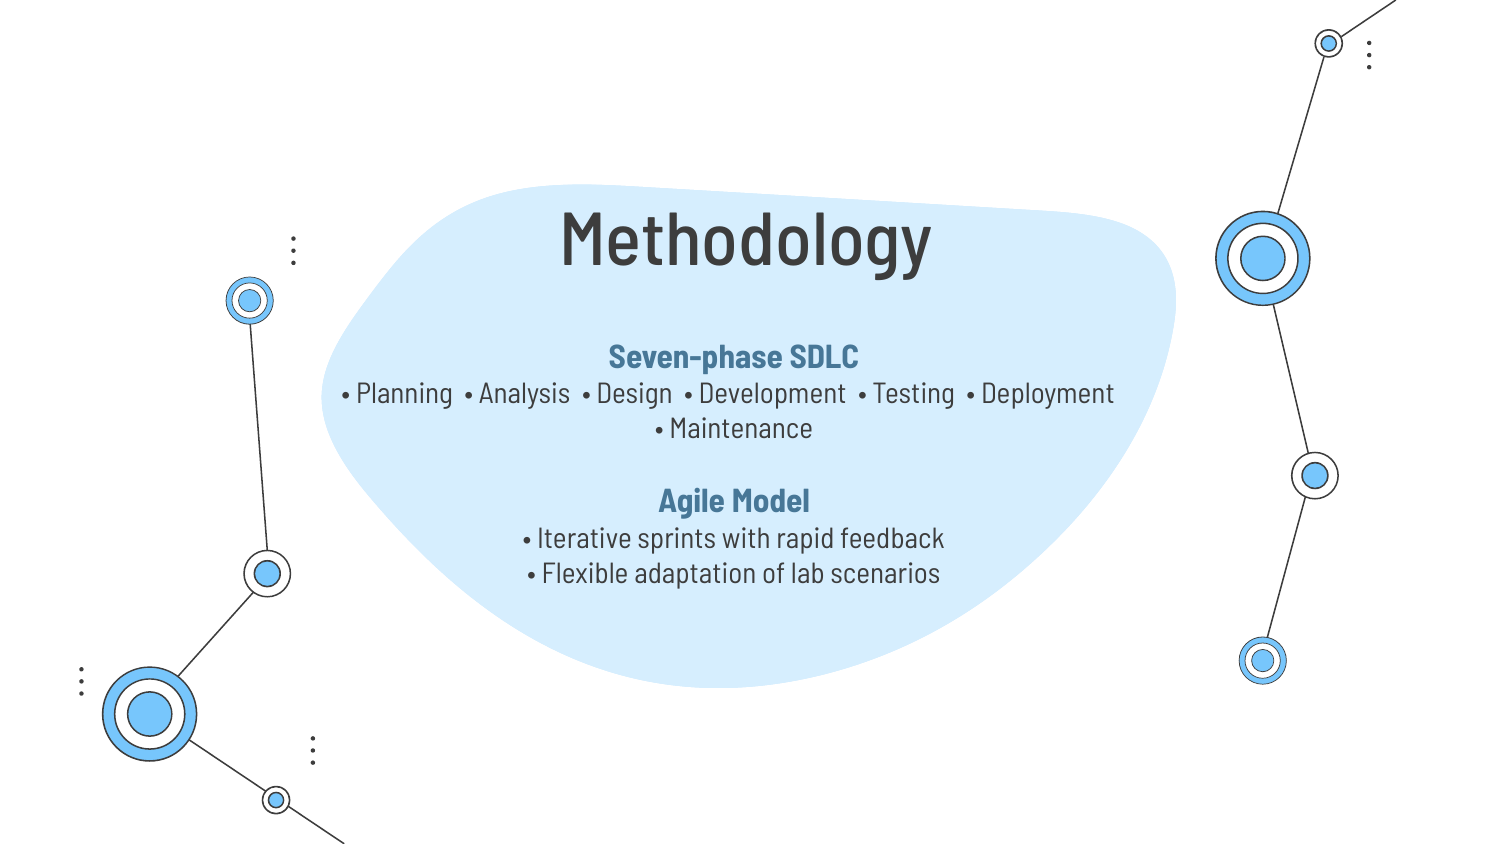

Methodology
Seven‑phase SDLC
• Planning  • Analysis  • Design  • Development  • Testing  • Deployment
• Maintenance

Agile Model
• Iterative sprints with rapid feedback
• Flexible adaptation of lab scenarios